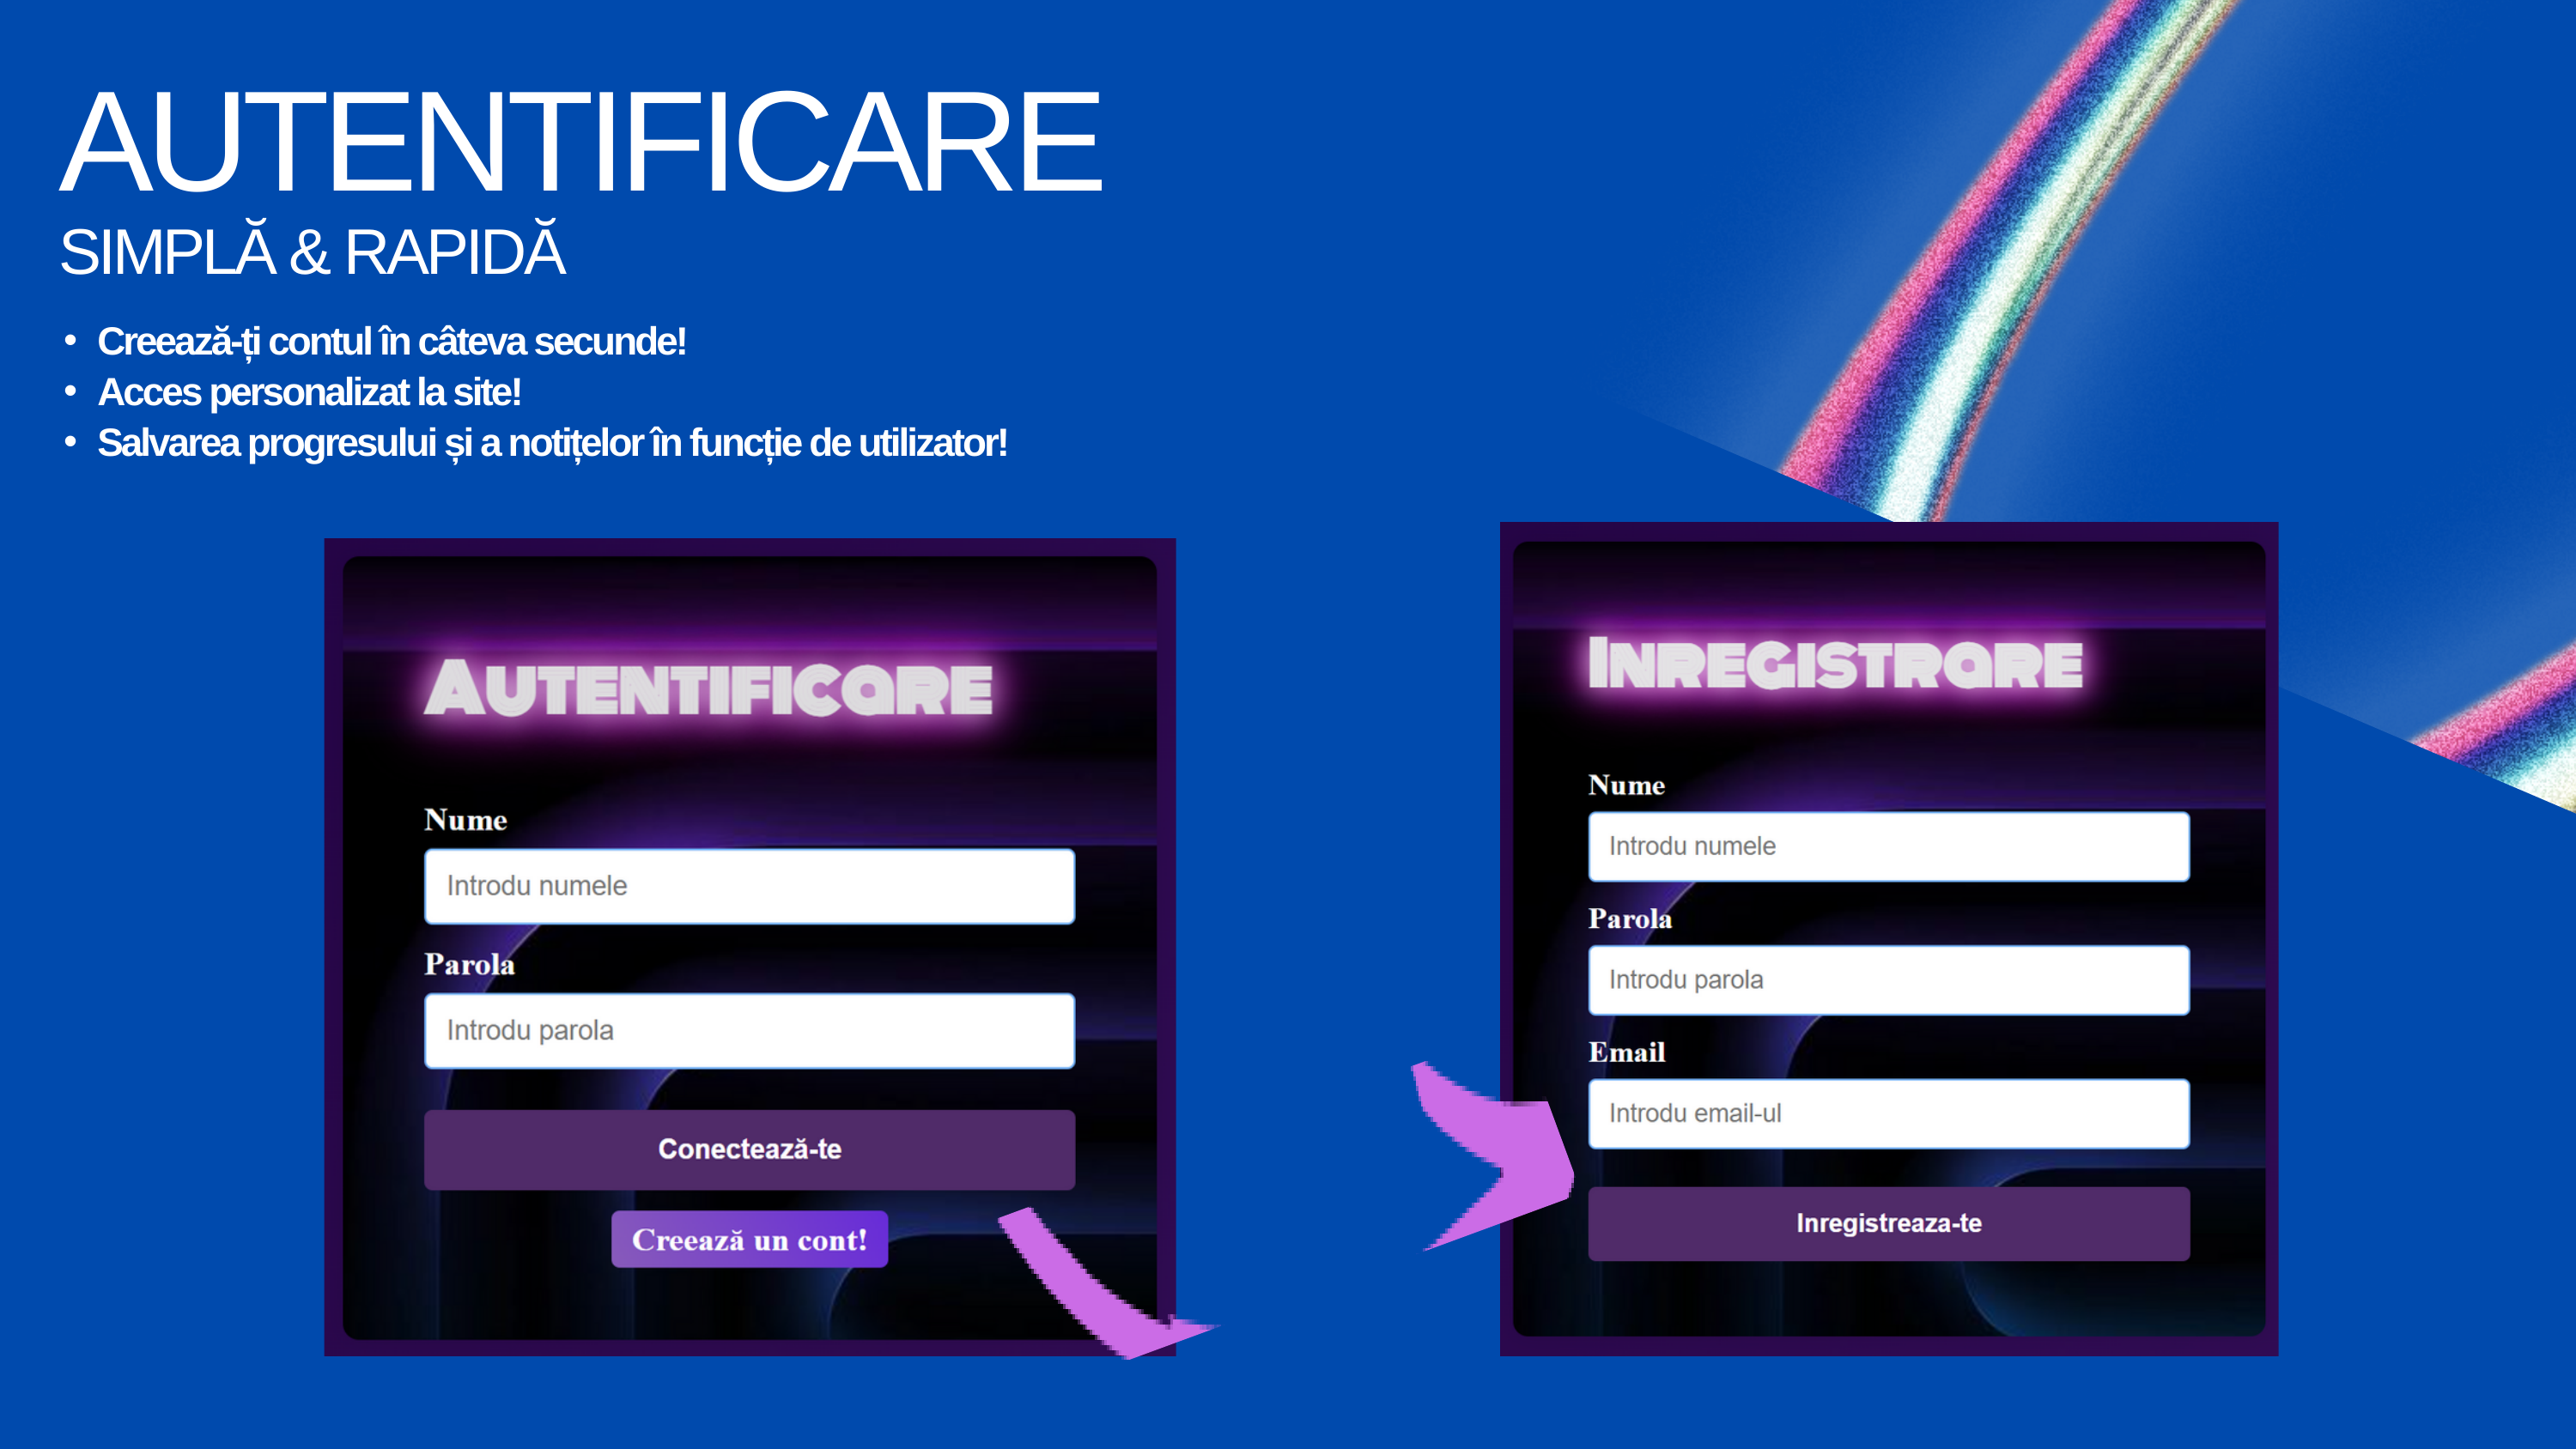

AUTENTIFICARE
SIMPLĂ & RAPIDĂ
Creează-ți contul în câteva secunde!
Acces personalizat la site!
Salvarea progresului și a notițelor în funcție de utilizator!